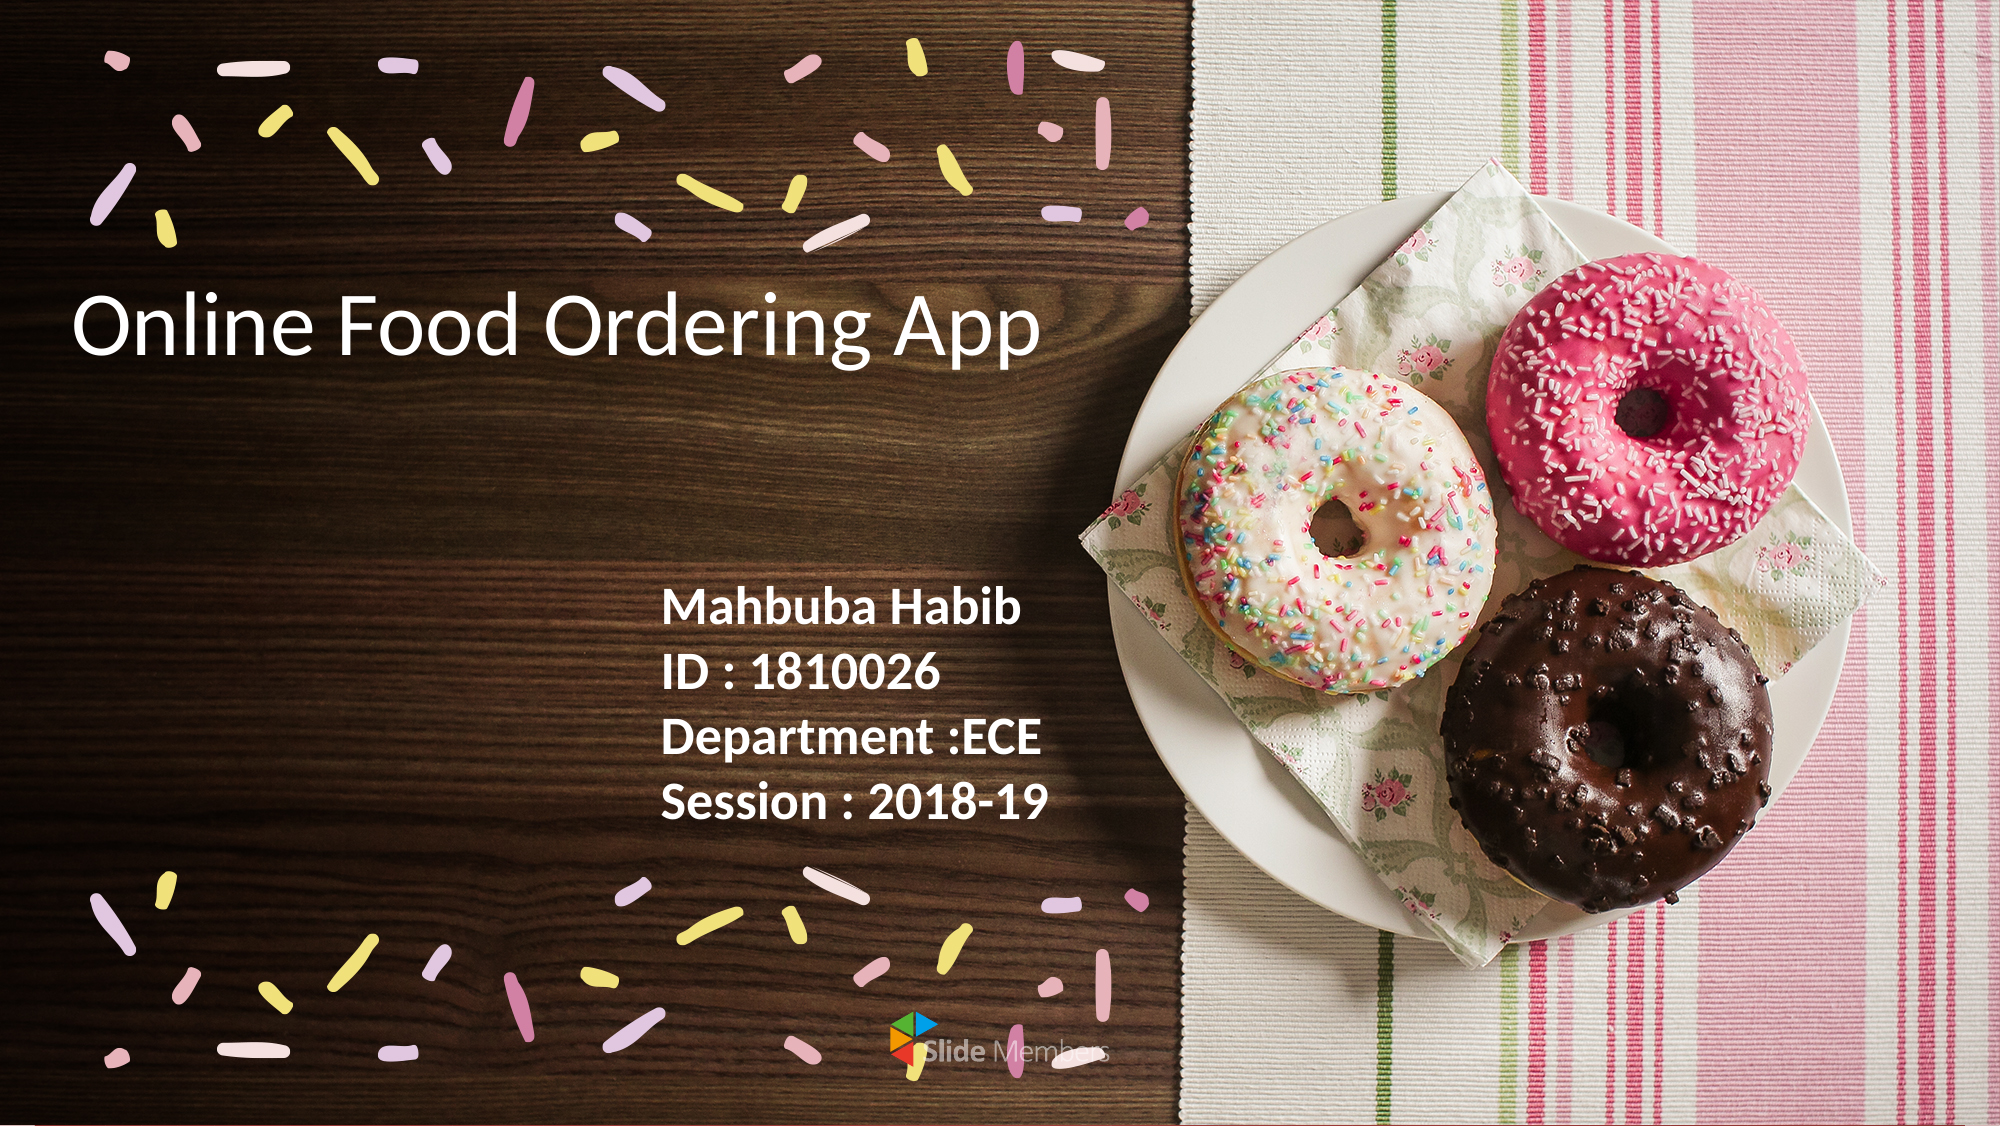

# Online Food Ordering App
Mahbuba Habib
ID : 1810026
Department :ECE
Session : 2018-19